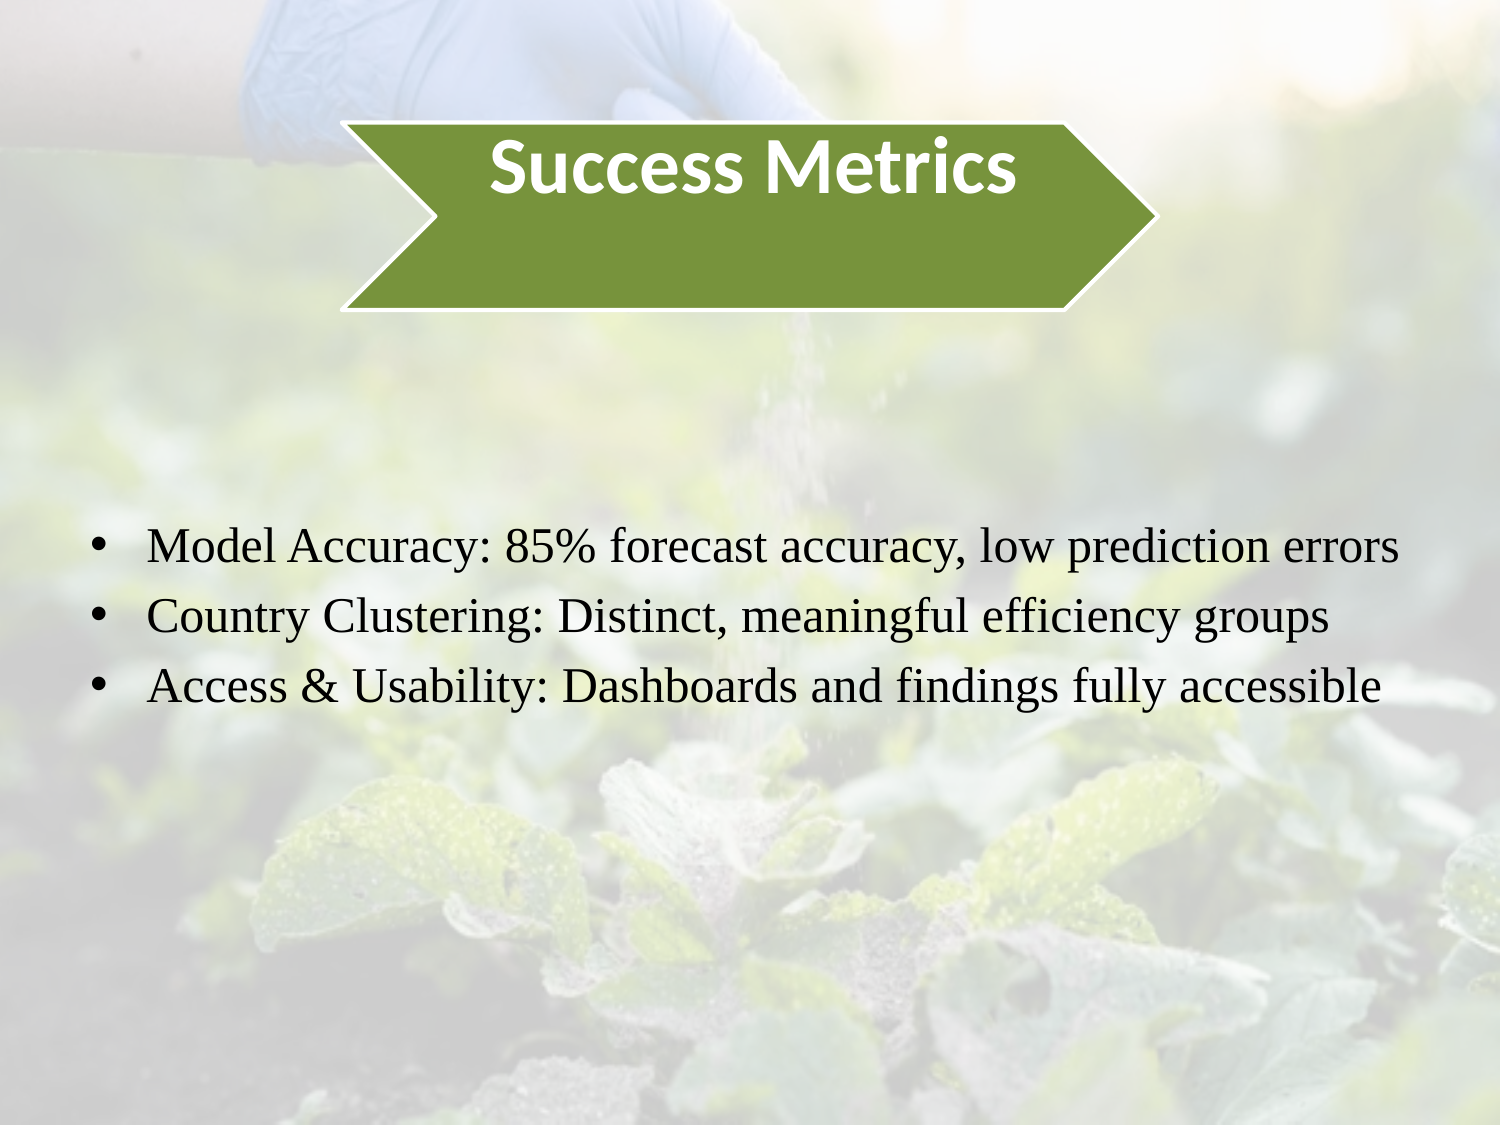

Success Metrics

Model Accuracy: 85% forecast accuracy, low prediction errors
Country Clustering: Distinct, meaningful efficiency groups
Access & Usability: Dashboards and findings fully accessible